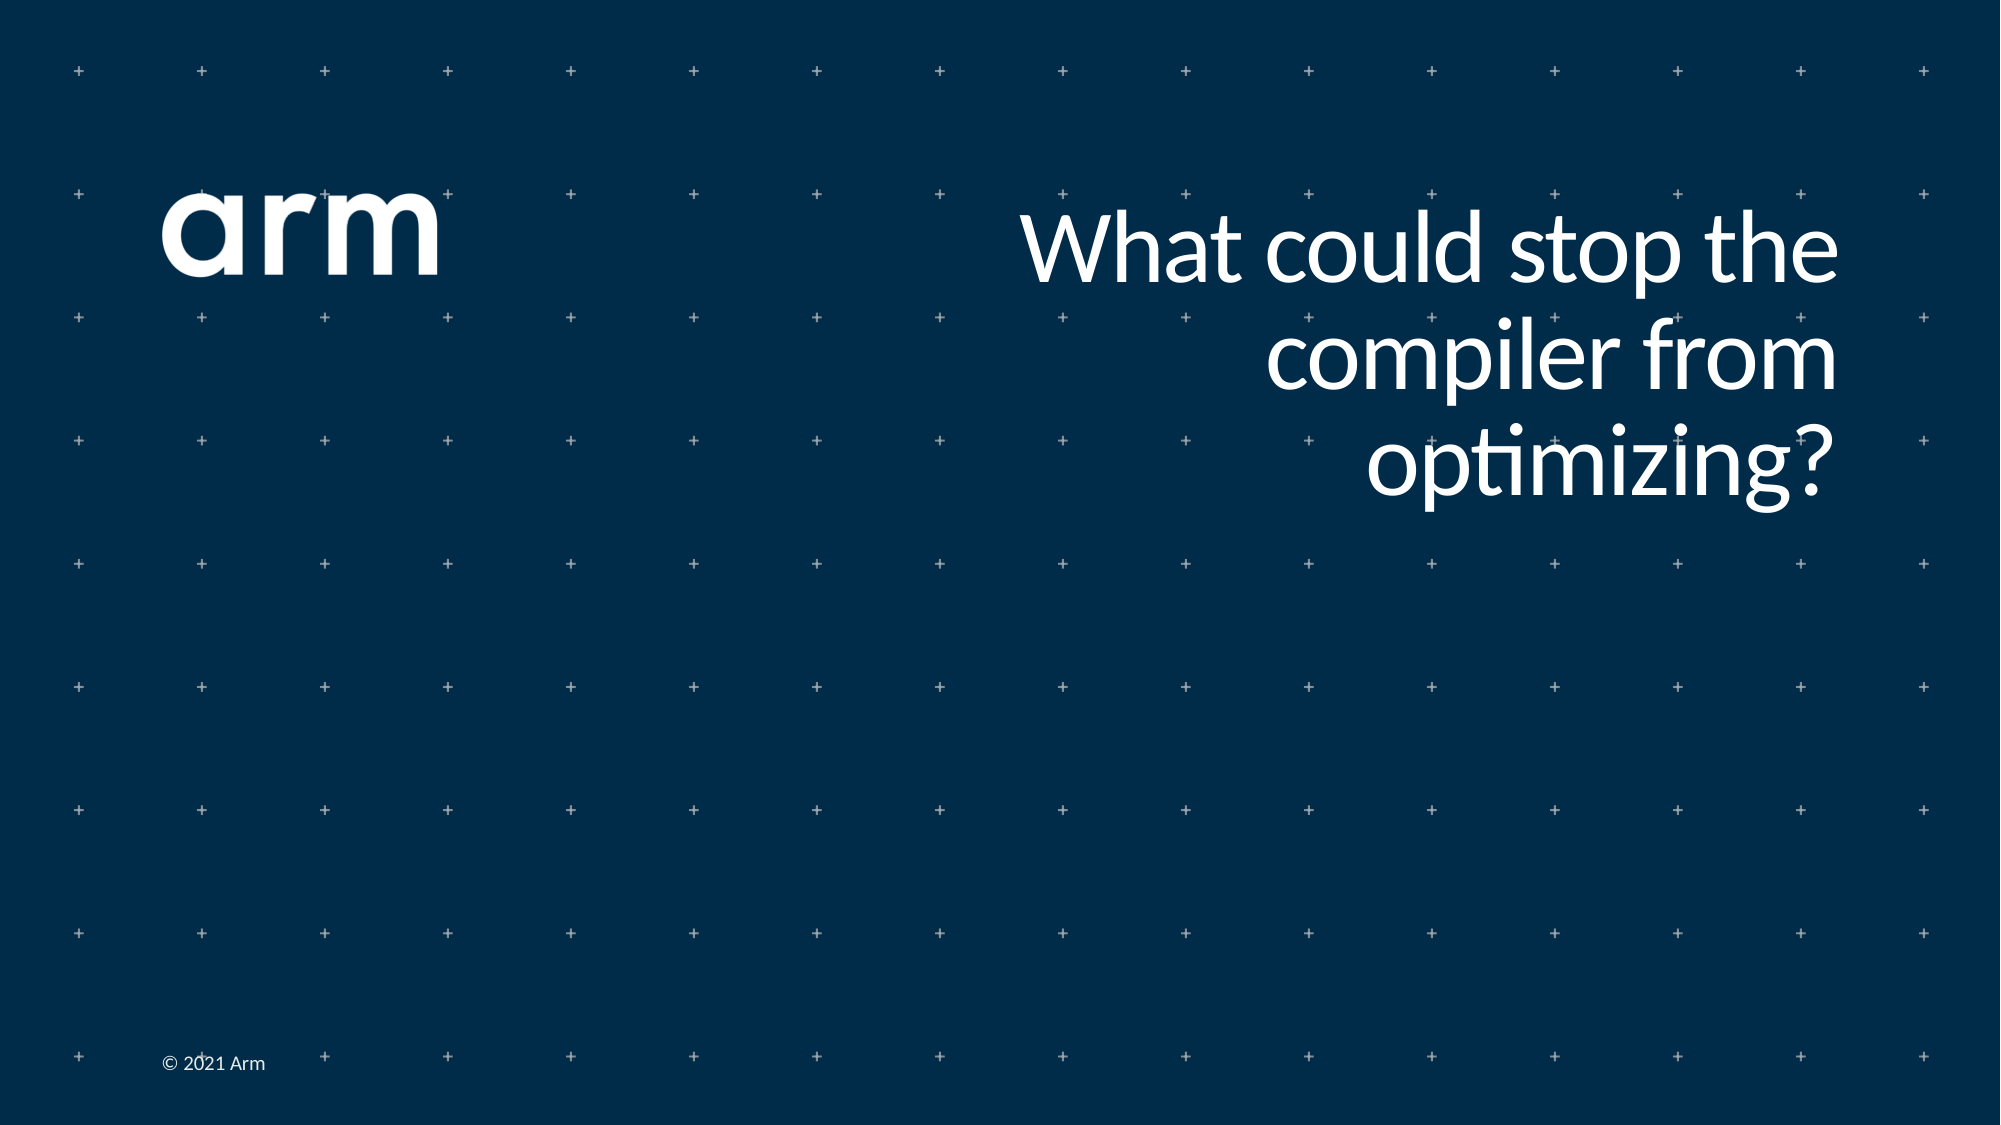

# What could stop the compiler from optimizing?